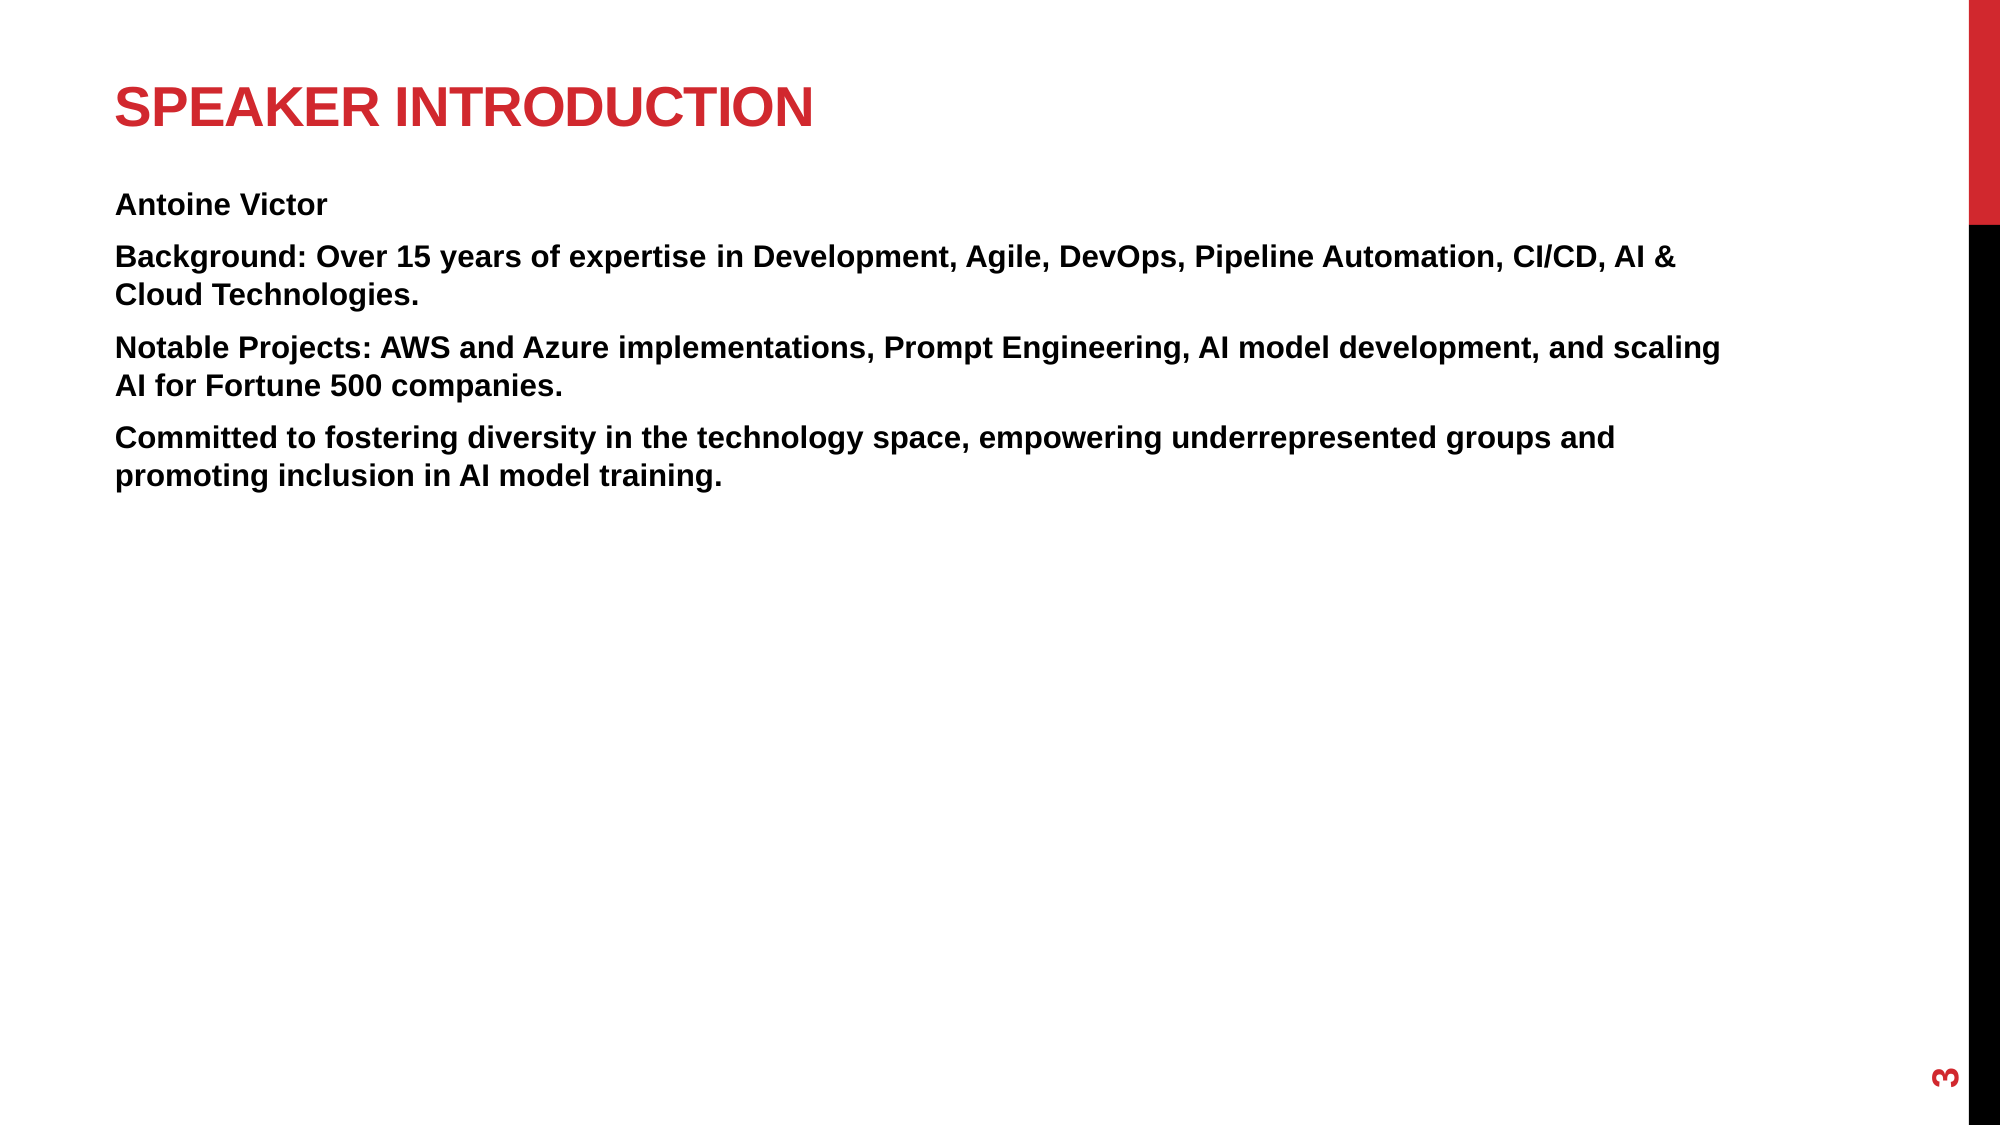

# Speaker Introduction
Antoine Victor
Background: Over 15 years of expertise in Development, Agile, DevOps, Pipeline Automation, CI/CD, AI & Cloud Technologies.
Notable Projects: AWS and Azure implementations, Prompt Engineering, AI model development, and scaling AI for Fortune 500 companies.
Committed to fostering diversity in the technology space, empowering underrepresented groups and promoting inclusion in AI model training.
3